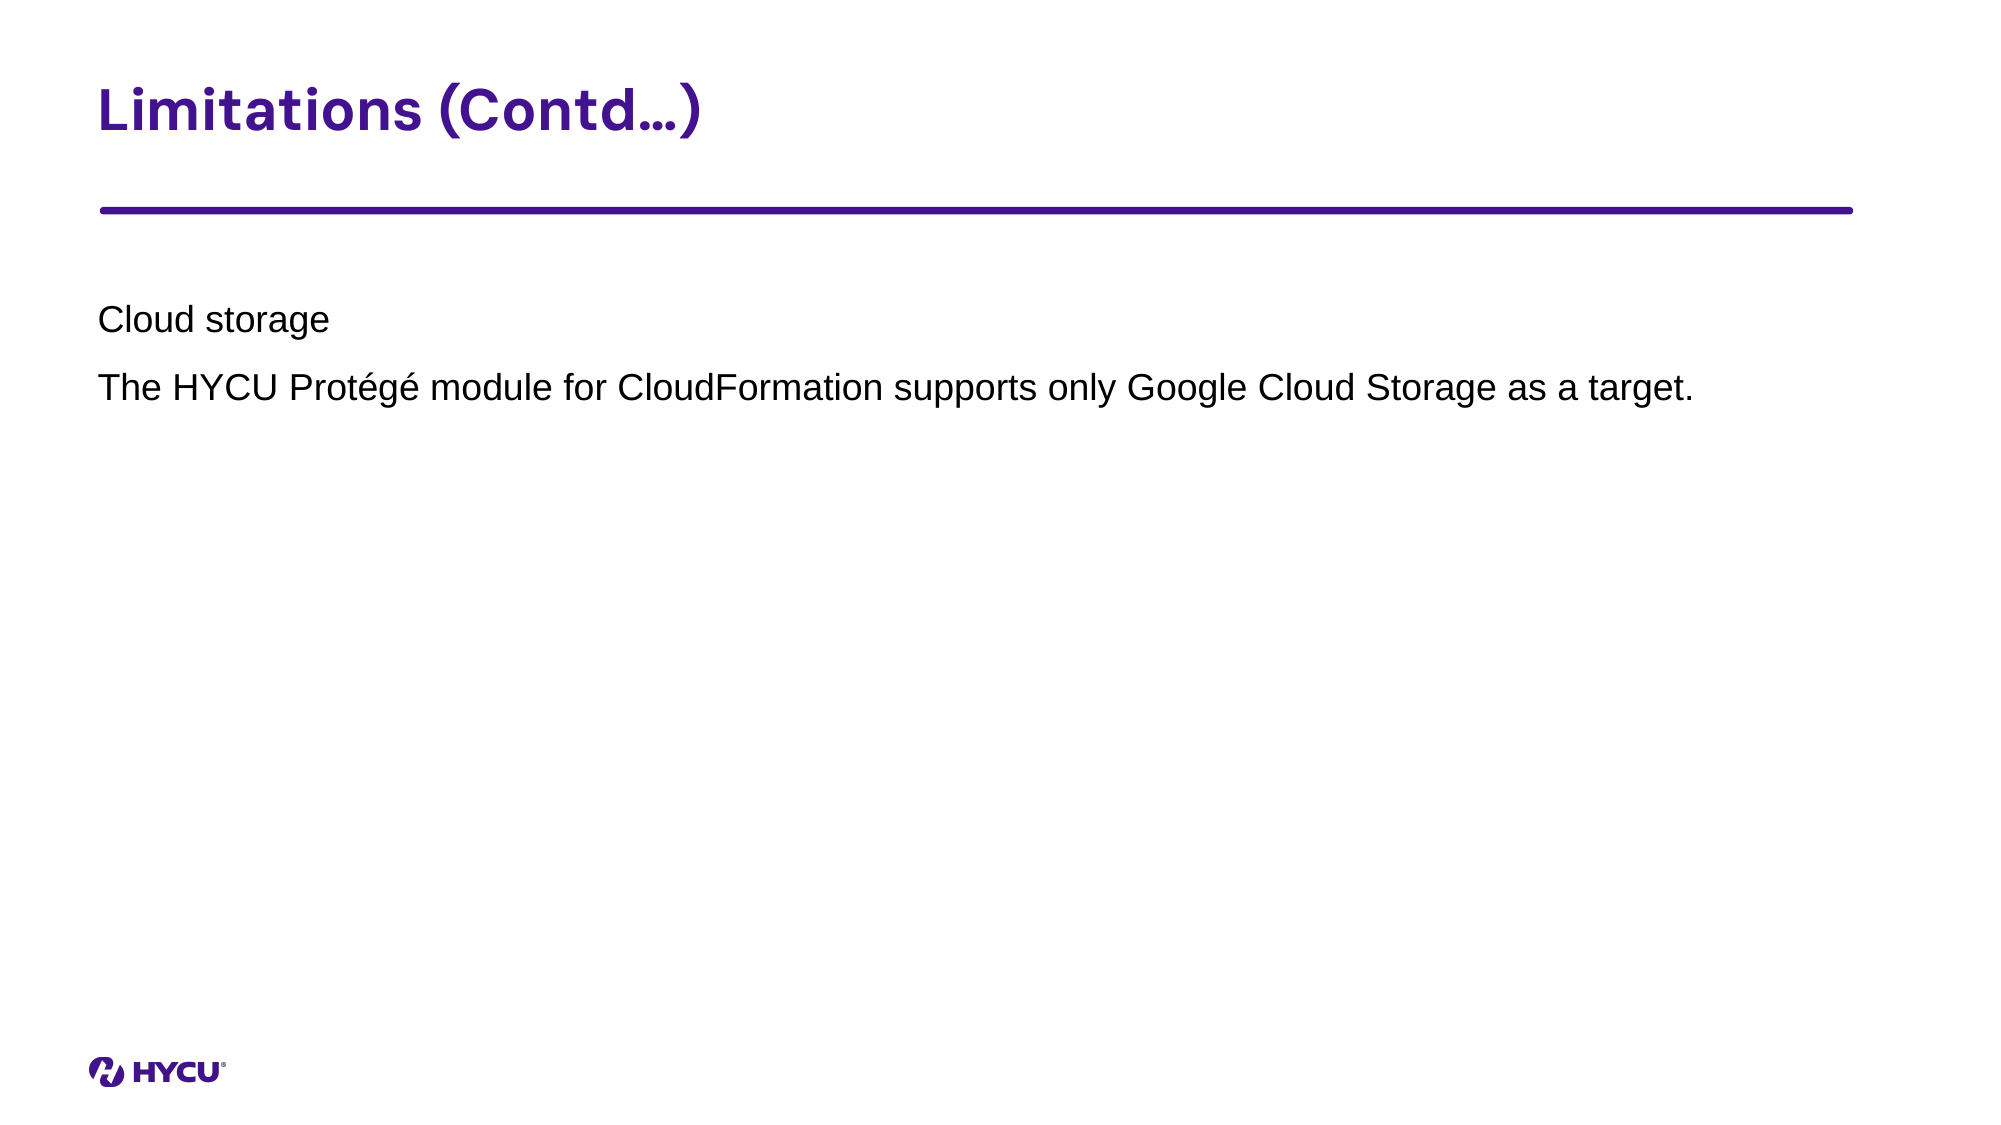

# Limitations (Contd…)
Cloud storage 
The HYCU Protégé module for CloudFormation supports only Google Cloud Storage as a target.